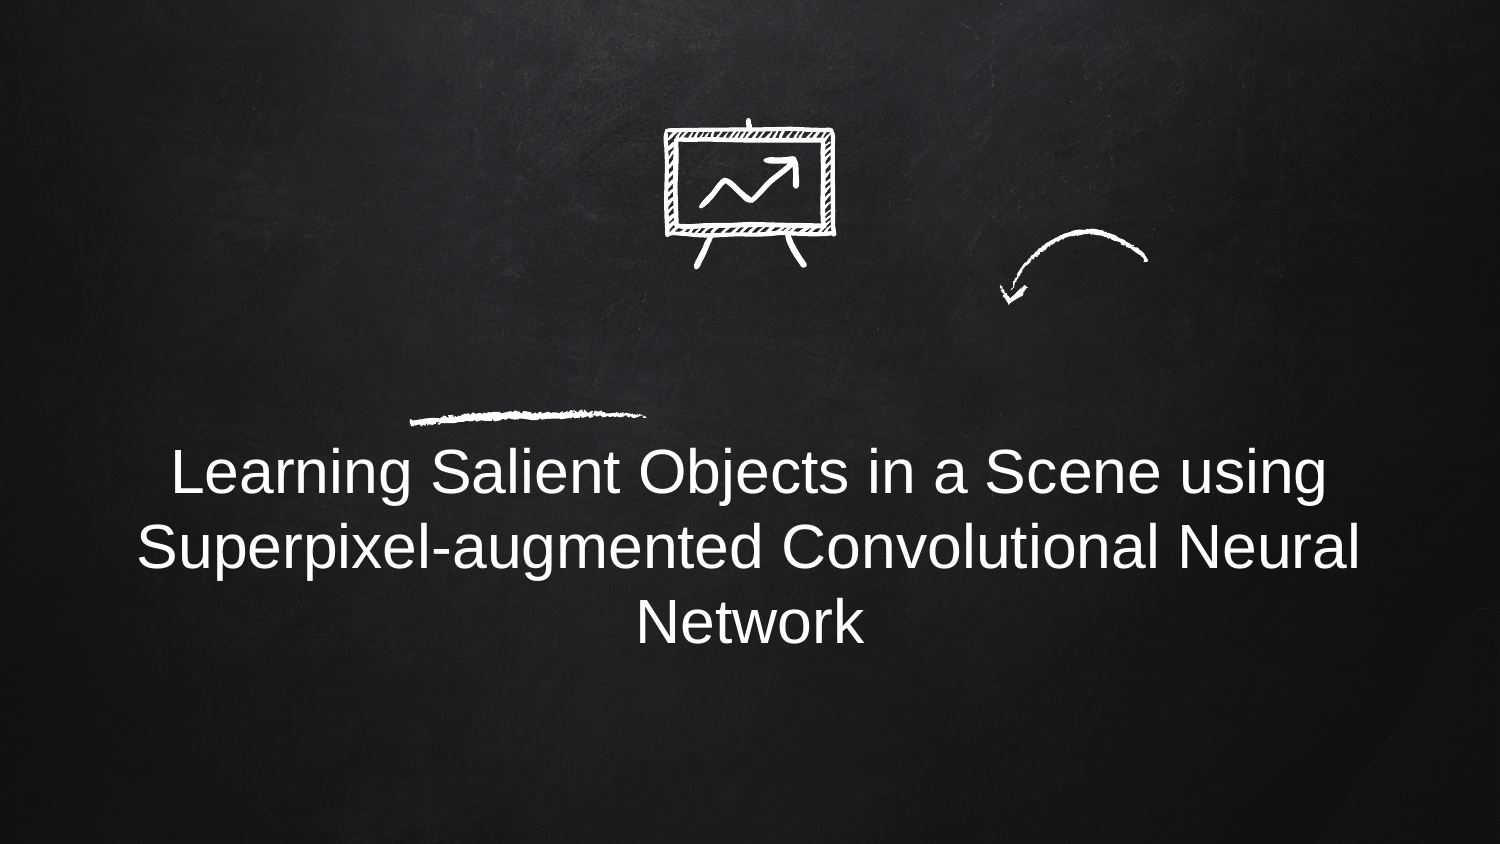

# Learning Salient Objects in a Scene using Superpixel-augmented Convolutional Neural Network